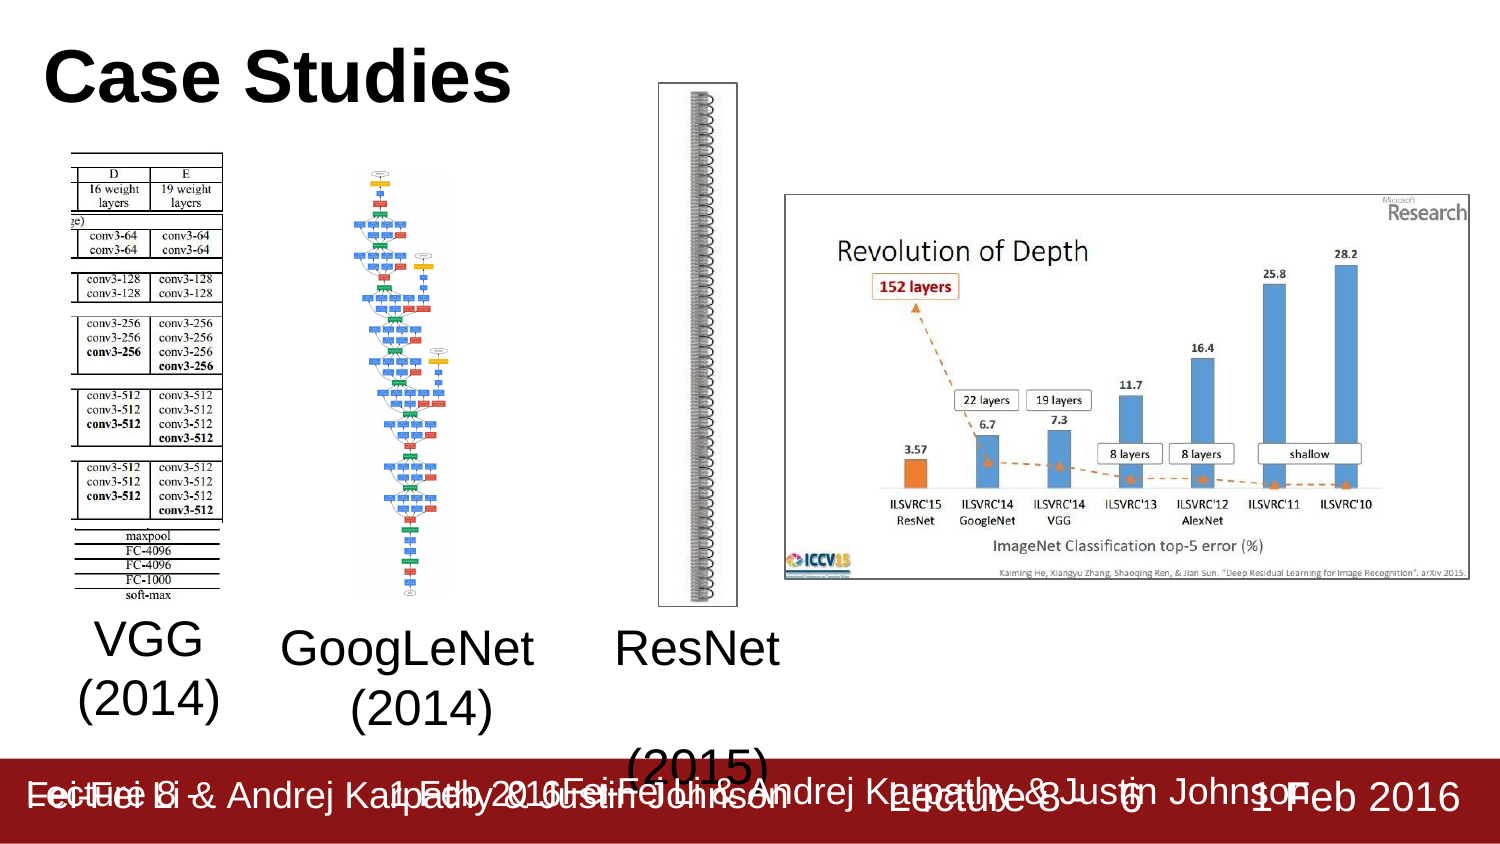

# Case Studies

VGG  (2014)
GoogLeNet  (2014)
ResNet  (2015)
Lecture 8 -
1 Feb 2016
Fei-Fei Li & Andrej Karpathy & Justin Johnson
6
Lecture 8 -	1 Feb 2016Fei-Fei Li & Andrej Karpathy & Justin Johnson